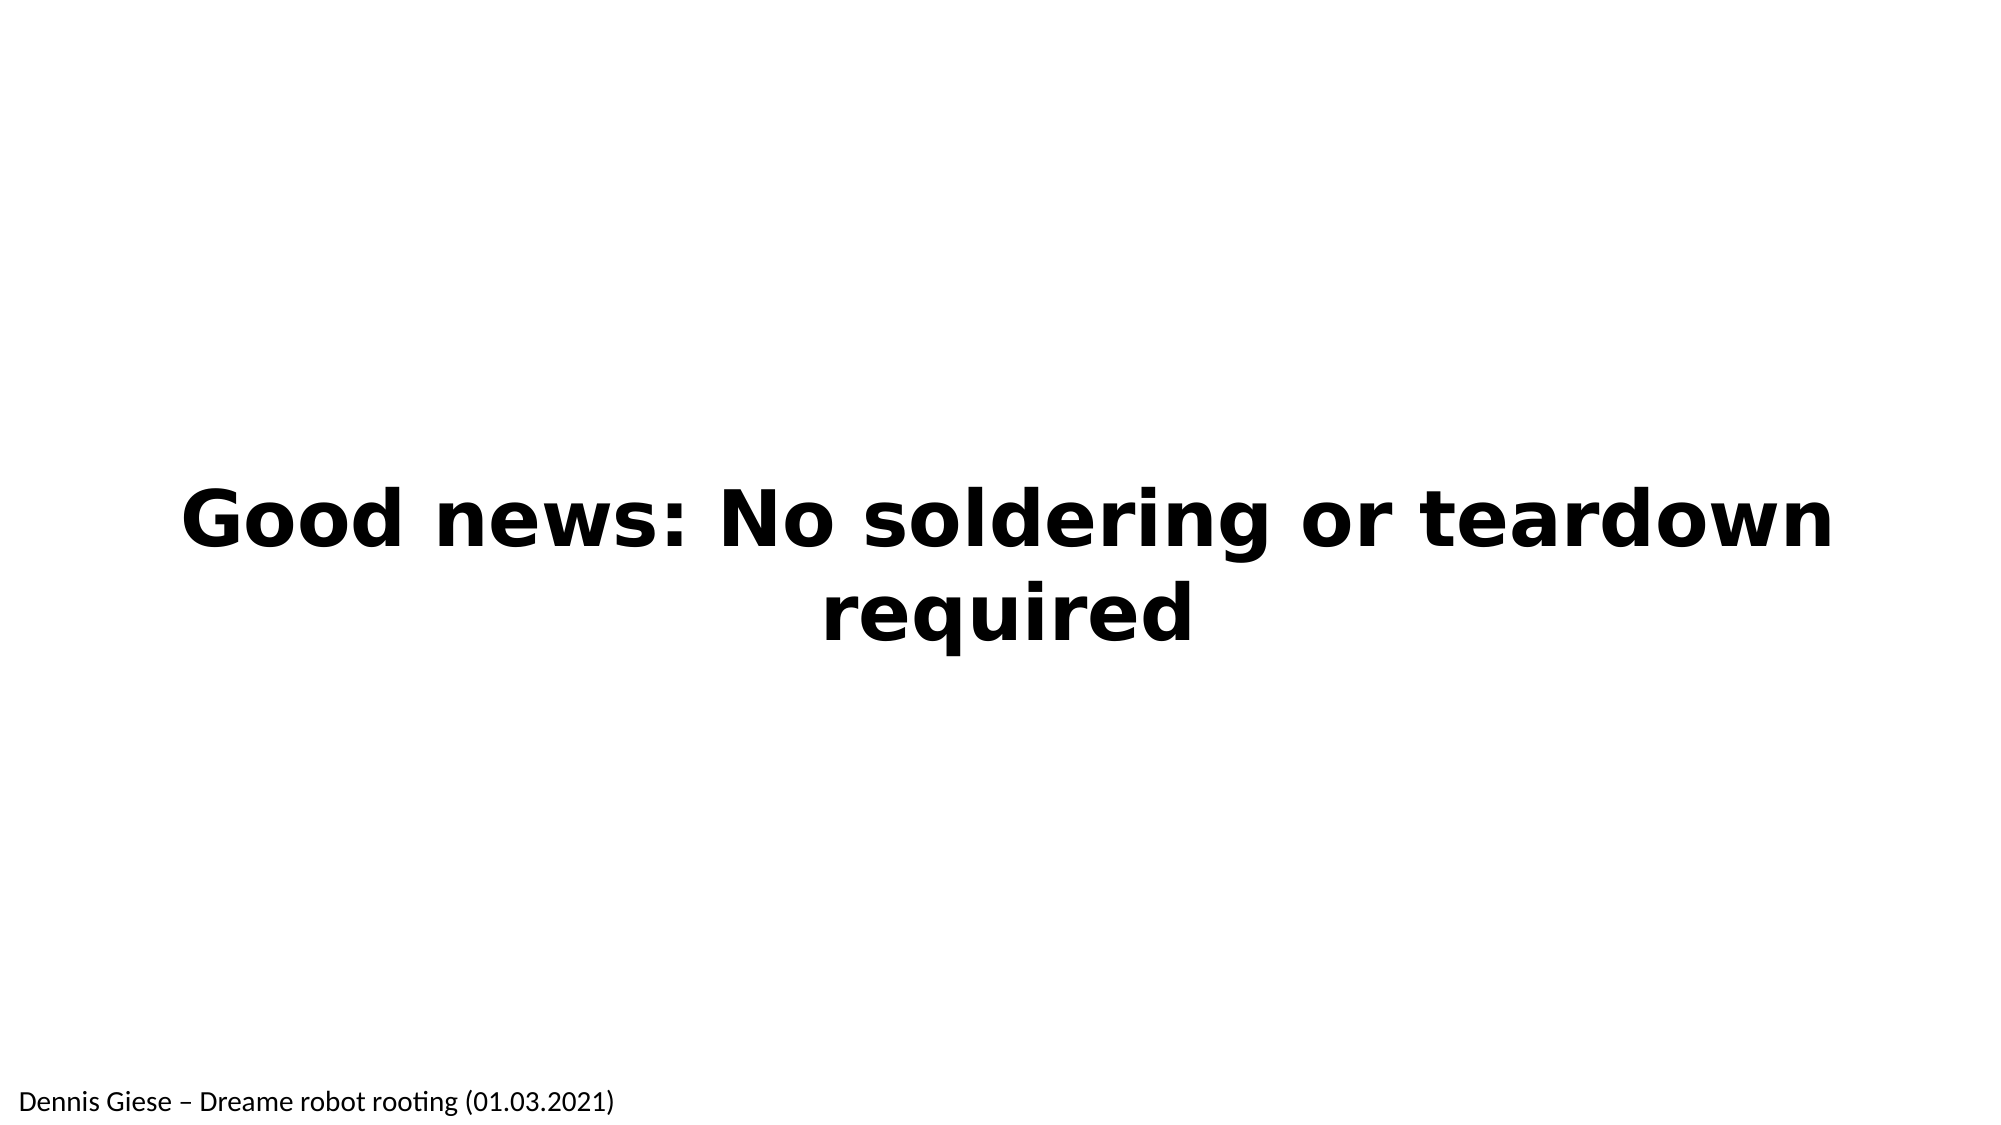

# Good news: No soldering or teardown required